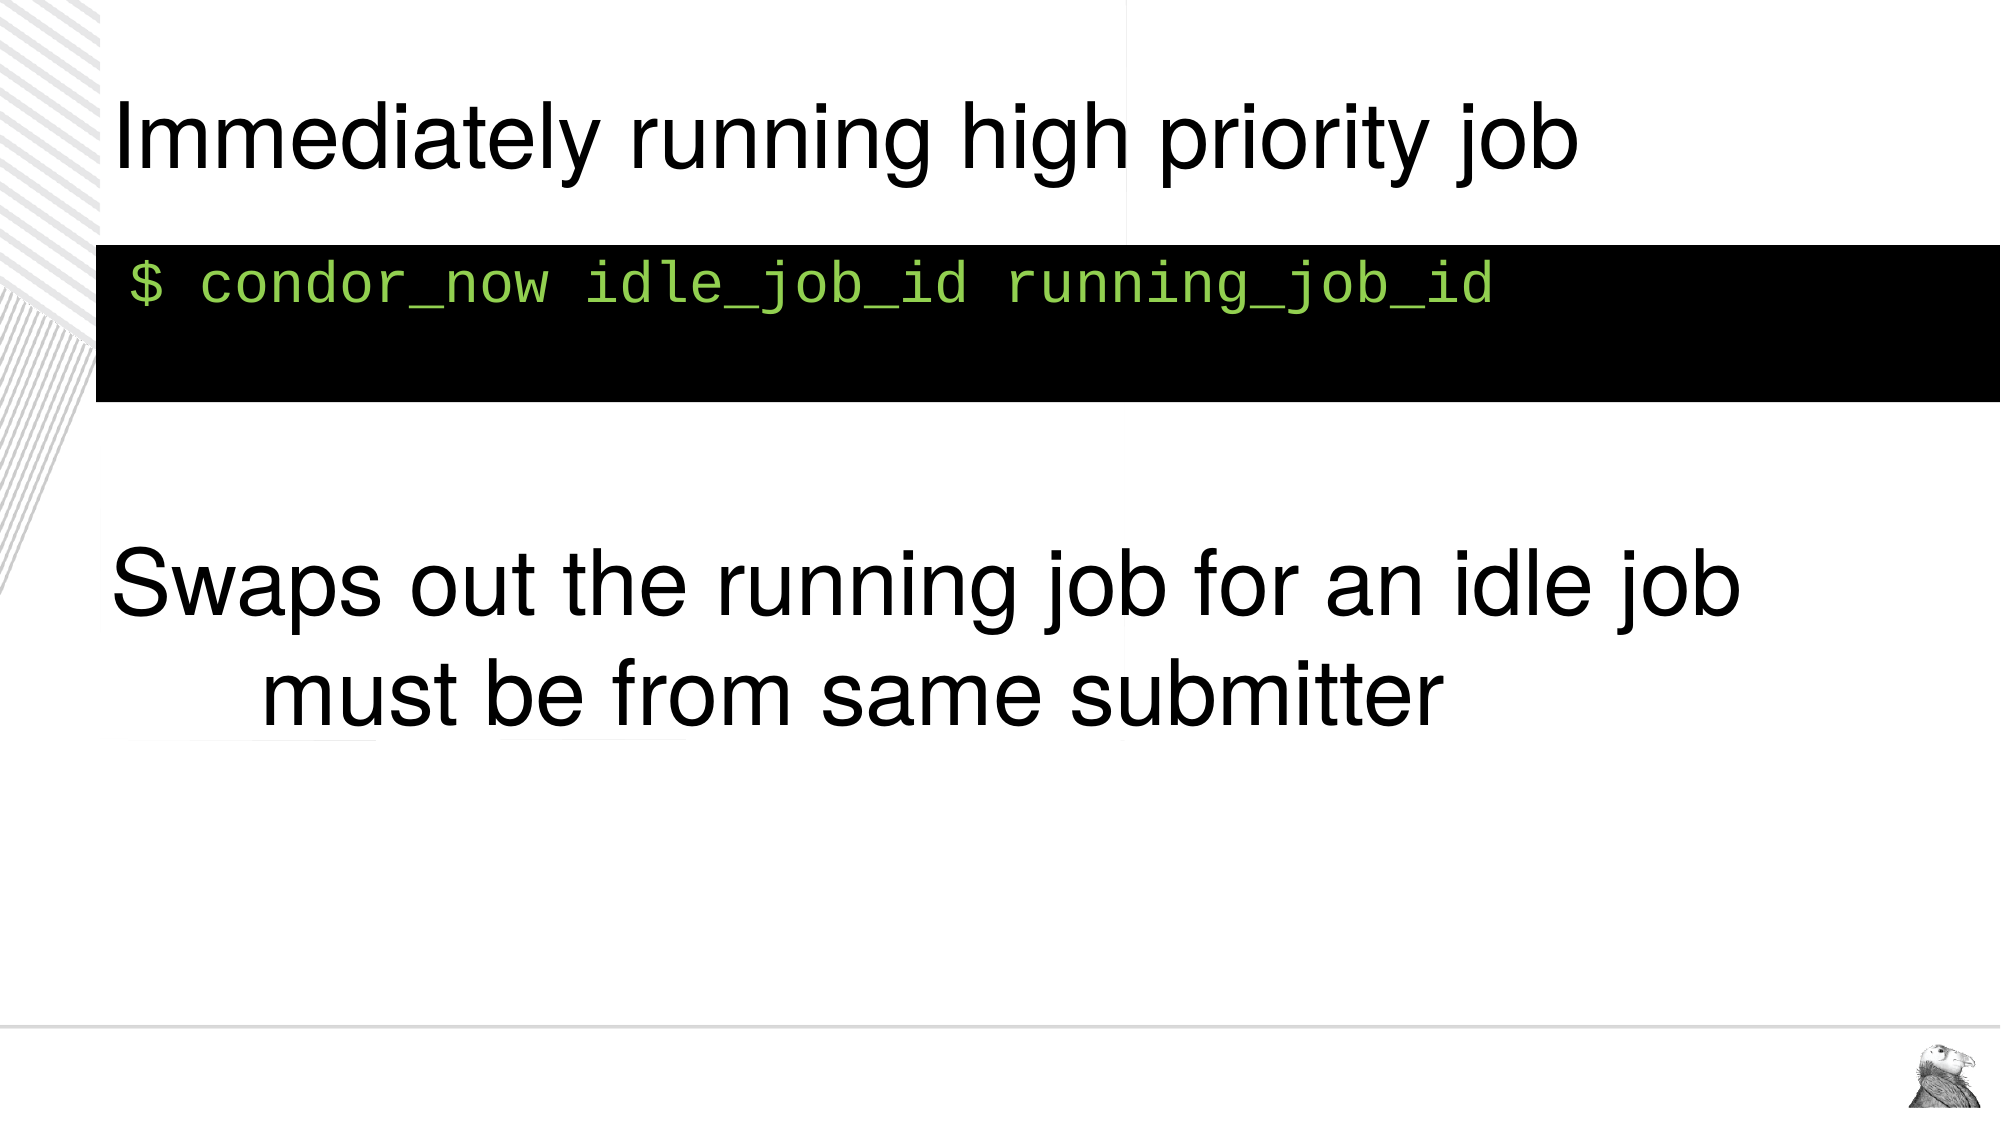

# Immediately running high priority job
$ condor_now idle_job_id running_job_id
Swaps out the running job for an idle job
	must be from same submitter